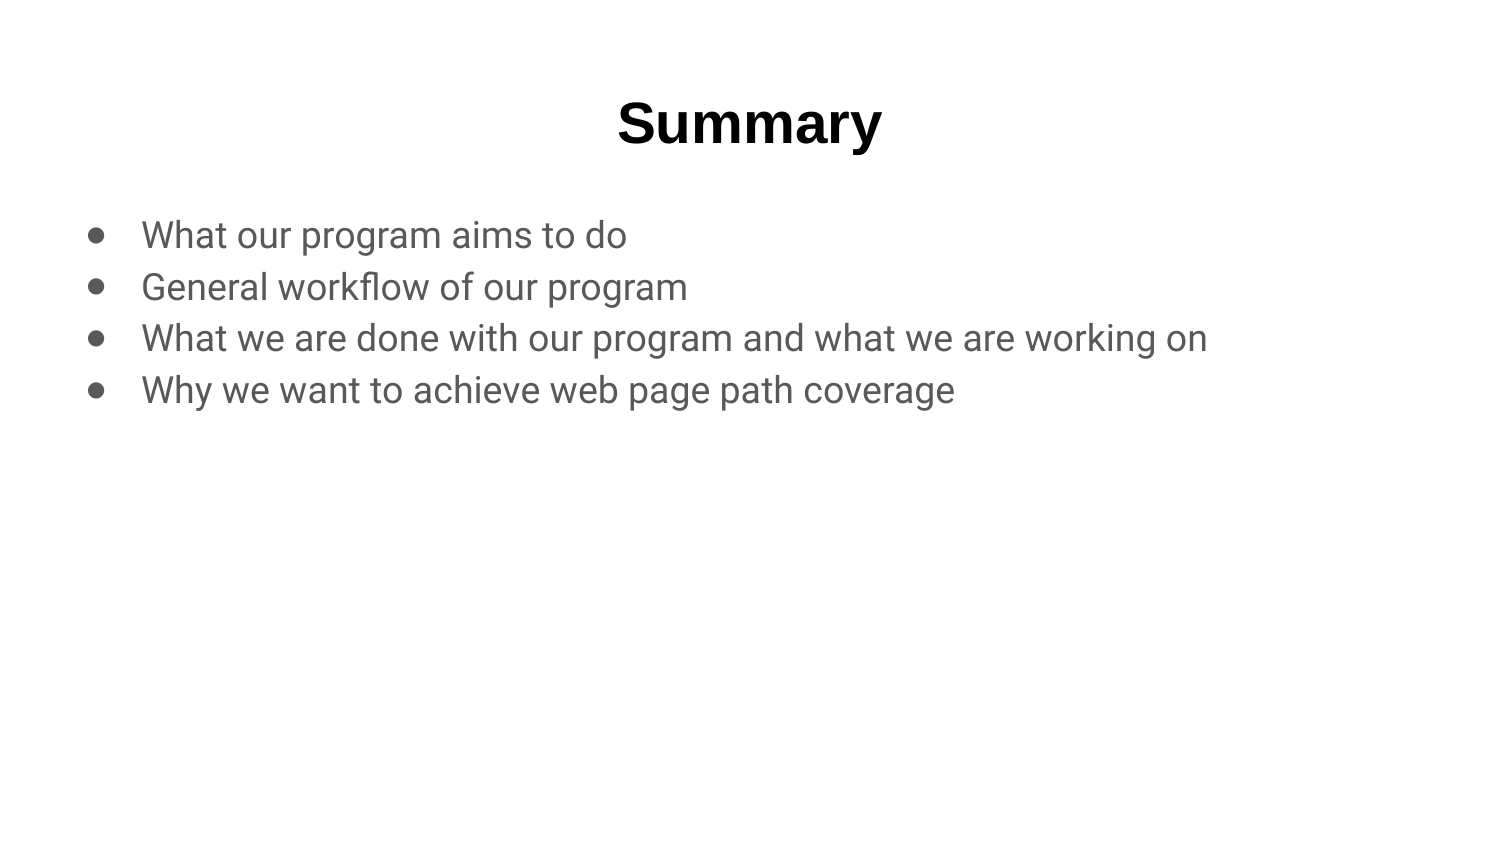

# Summary
What our program aims to do
General workflow of our program
What we are done with our program and what we are working on
Why we want to achieve web page path coverage